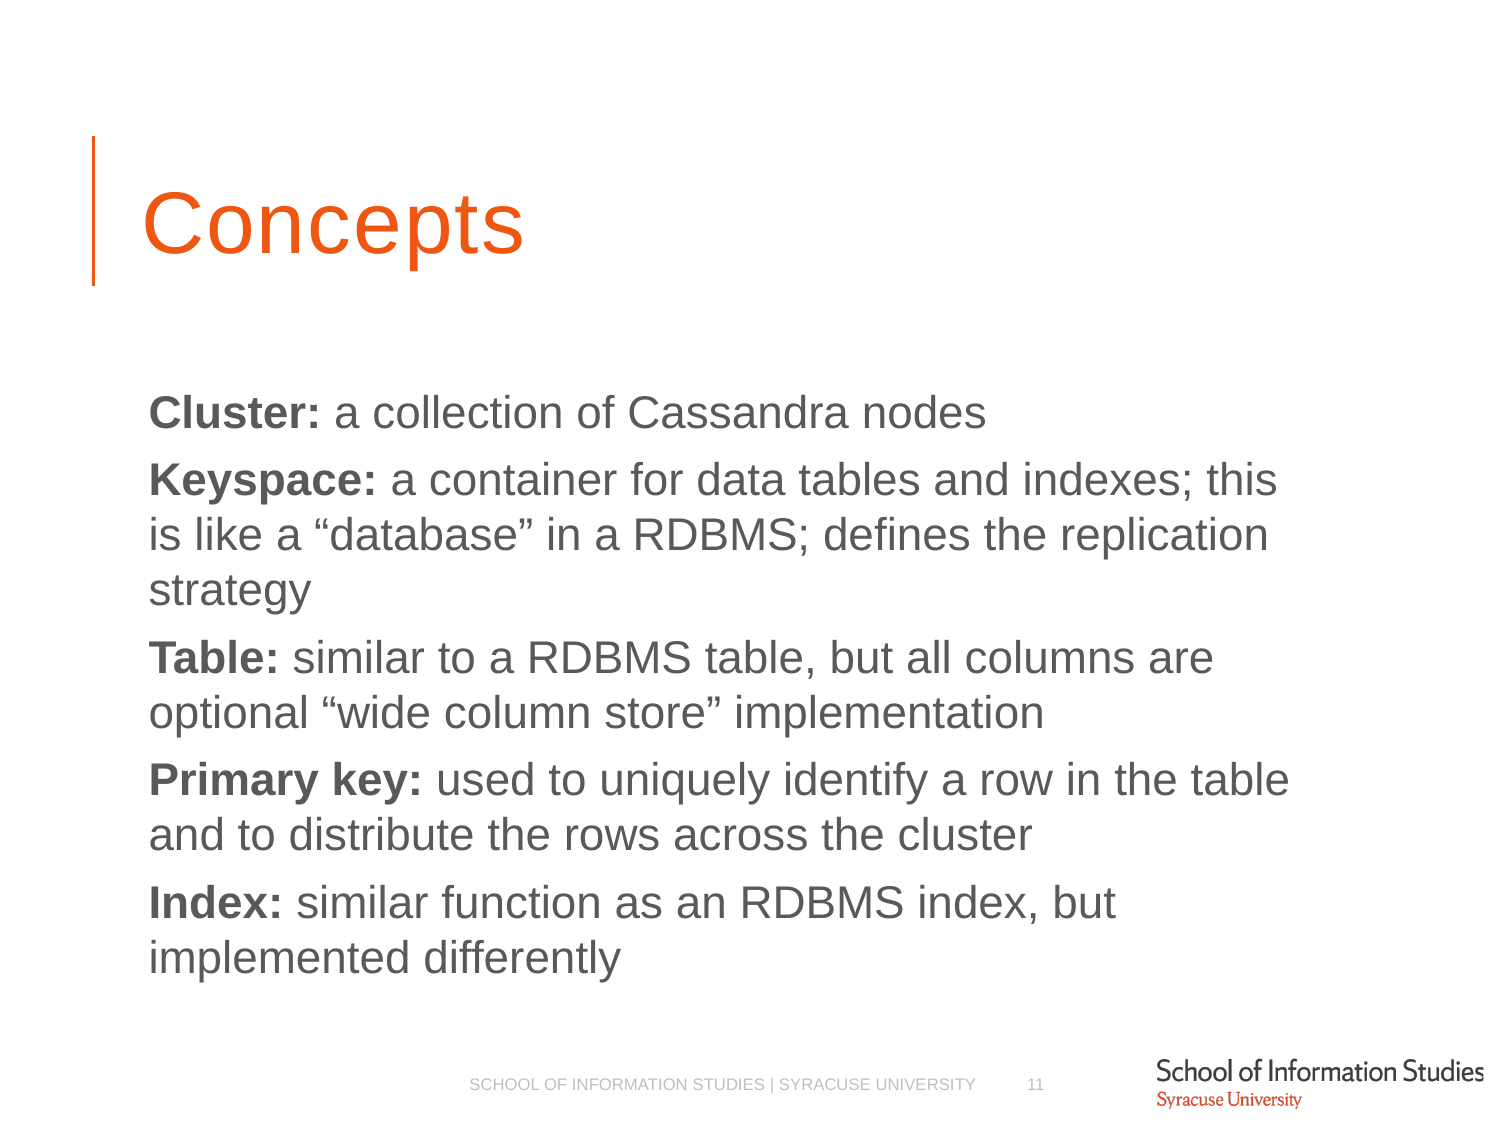

# Concepts
Cluster: a collection of Cassandra nodes
Keyspace: a container for data tables and indexes; this is like a “database” in a RDBMS; defines the replication strategy
Table: similar to a RDBMS table, but all columns are optional “wide column store” implementation
Primary key: used to uniquely identify a row in the table and to distribute the rows across the cluster
Index: similar function as an RDBMS index, but implemented differently
School of Information Studies | Syracuse University
11